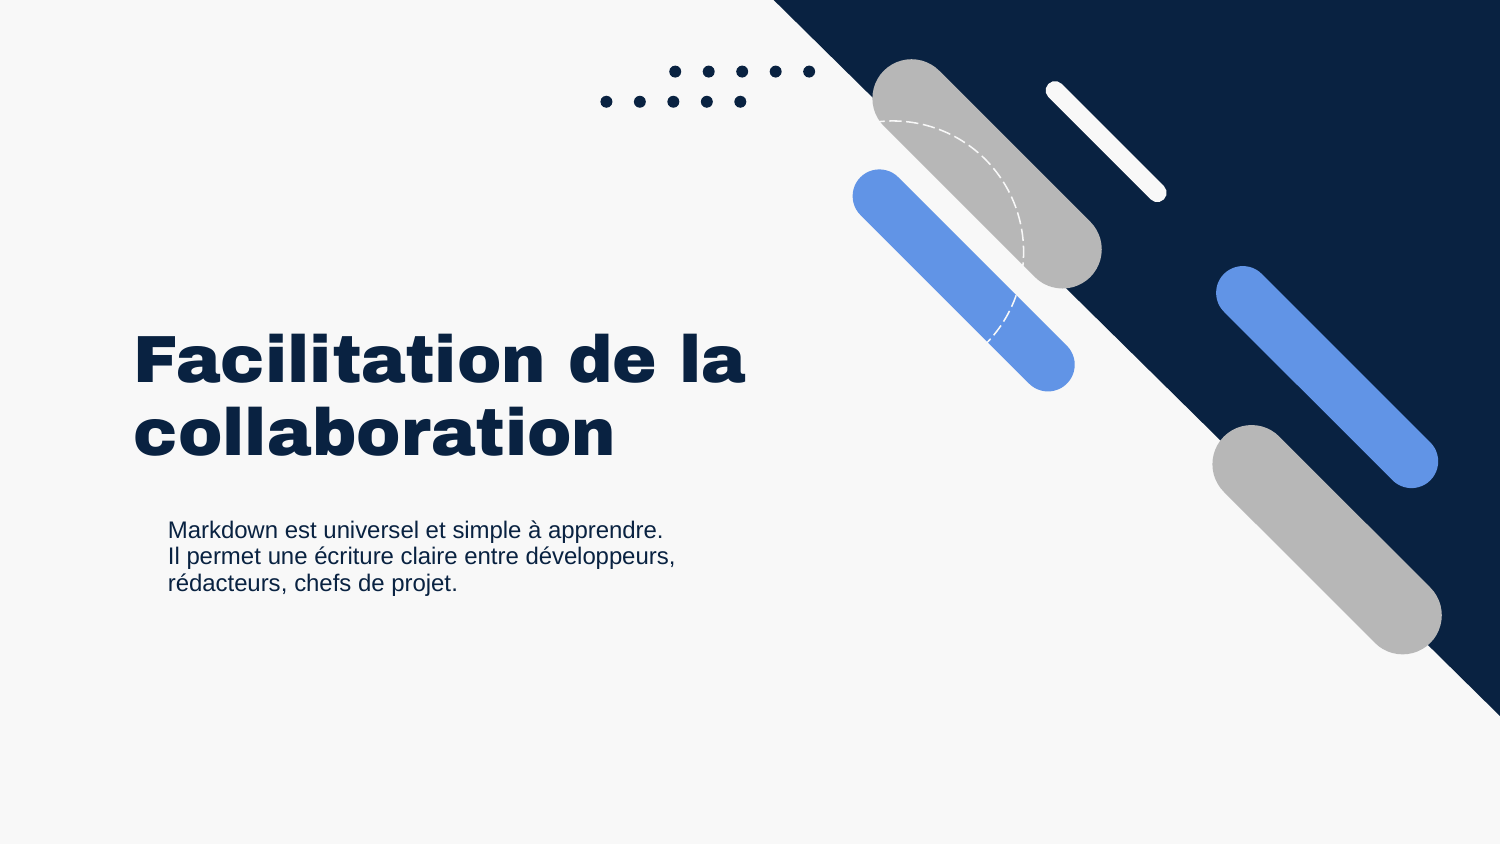

# Facilitation de la collaboration
Markdown est universel et simple à apprendre.
Il permet une écriture claire entre développeurs, rédacteurs, chefs de projet.